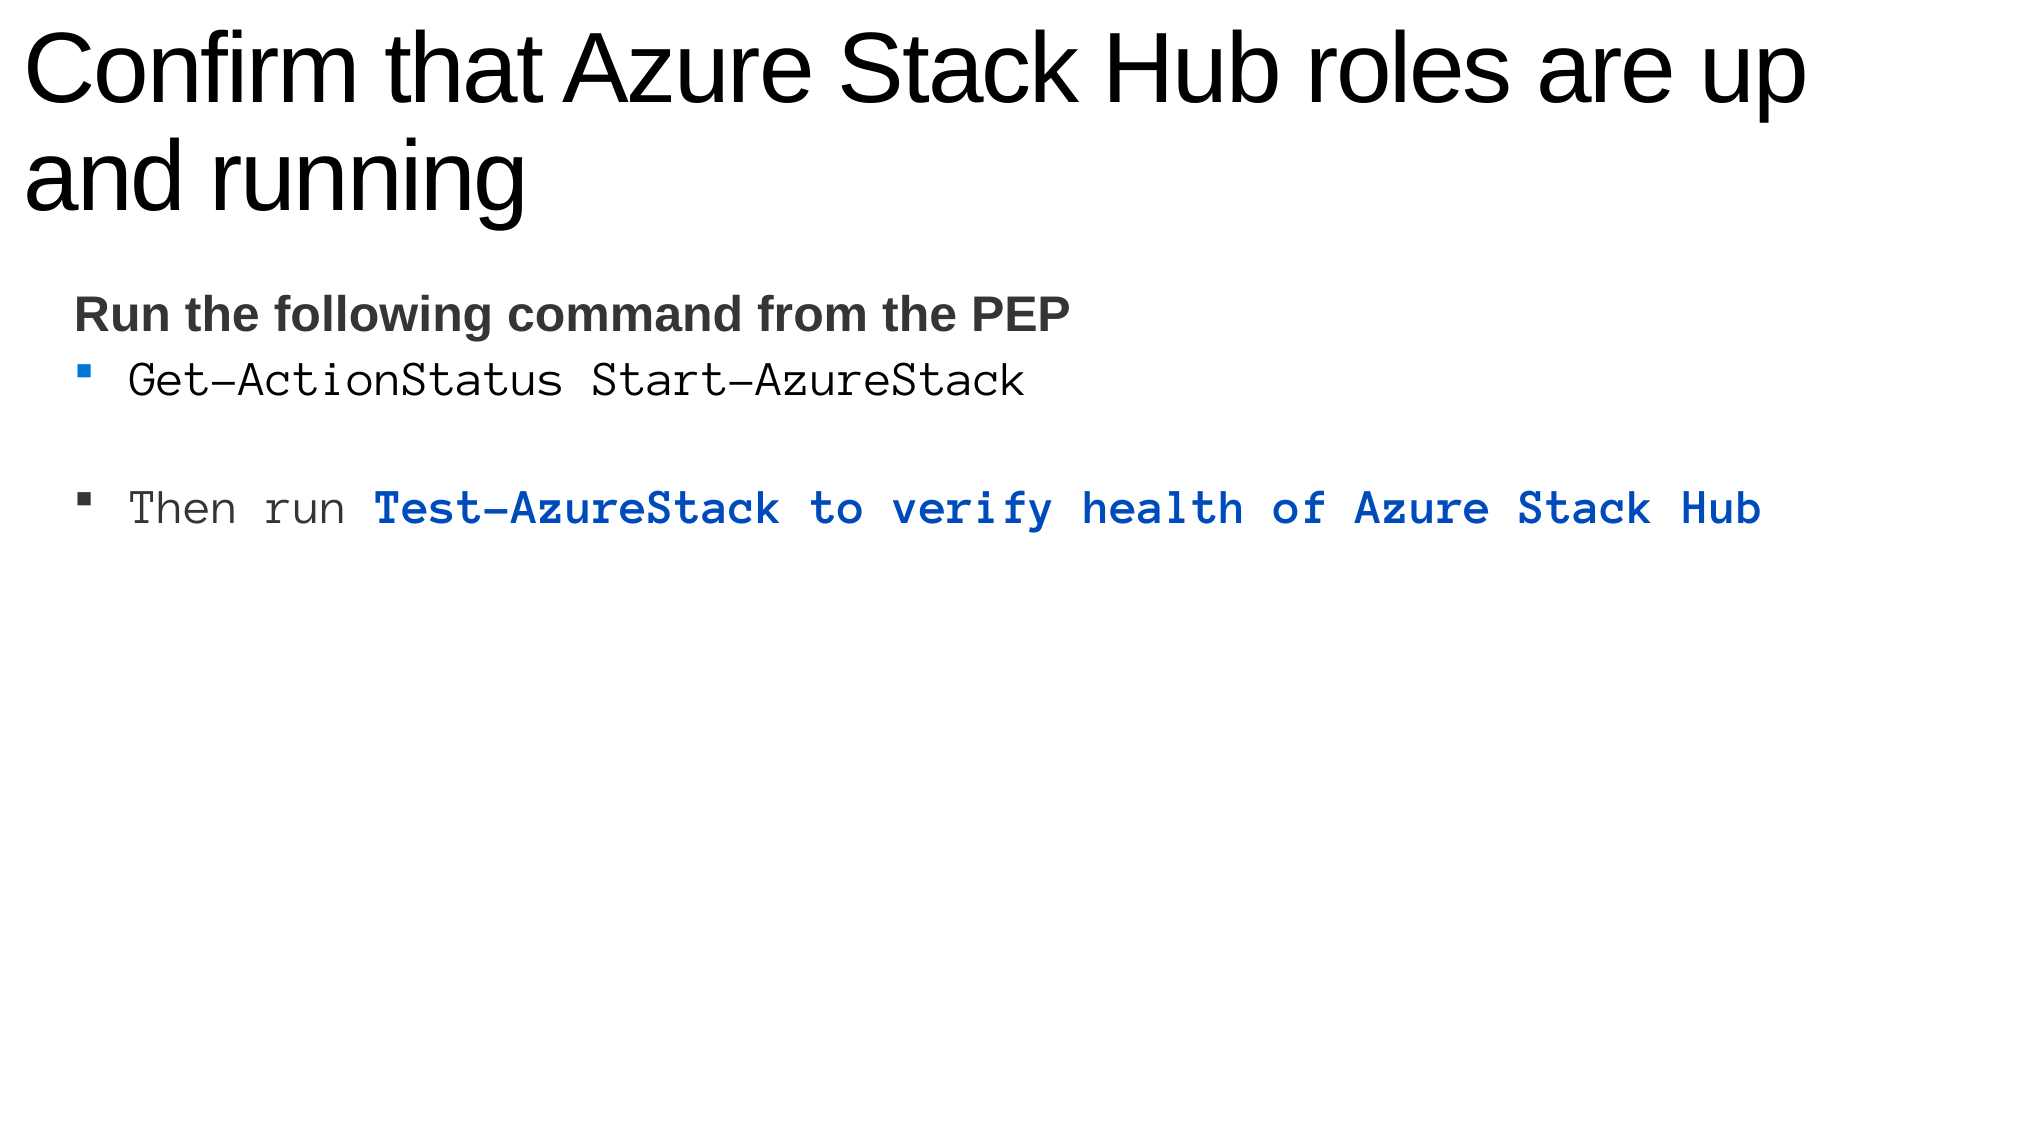

# Confirm that Azure Stack Hub roles are up and running
Run the following command from the PEP
Get-ActionStatus Start-AzureStack

Then run Test-AzureStack to verify health of Azure Stack Hub